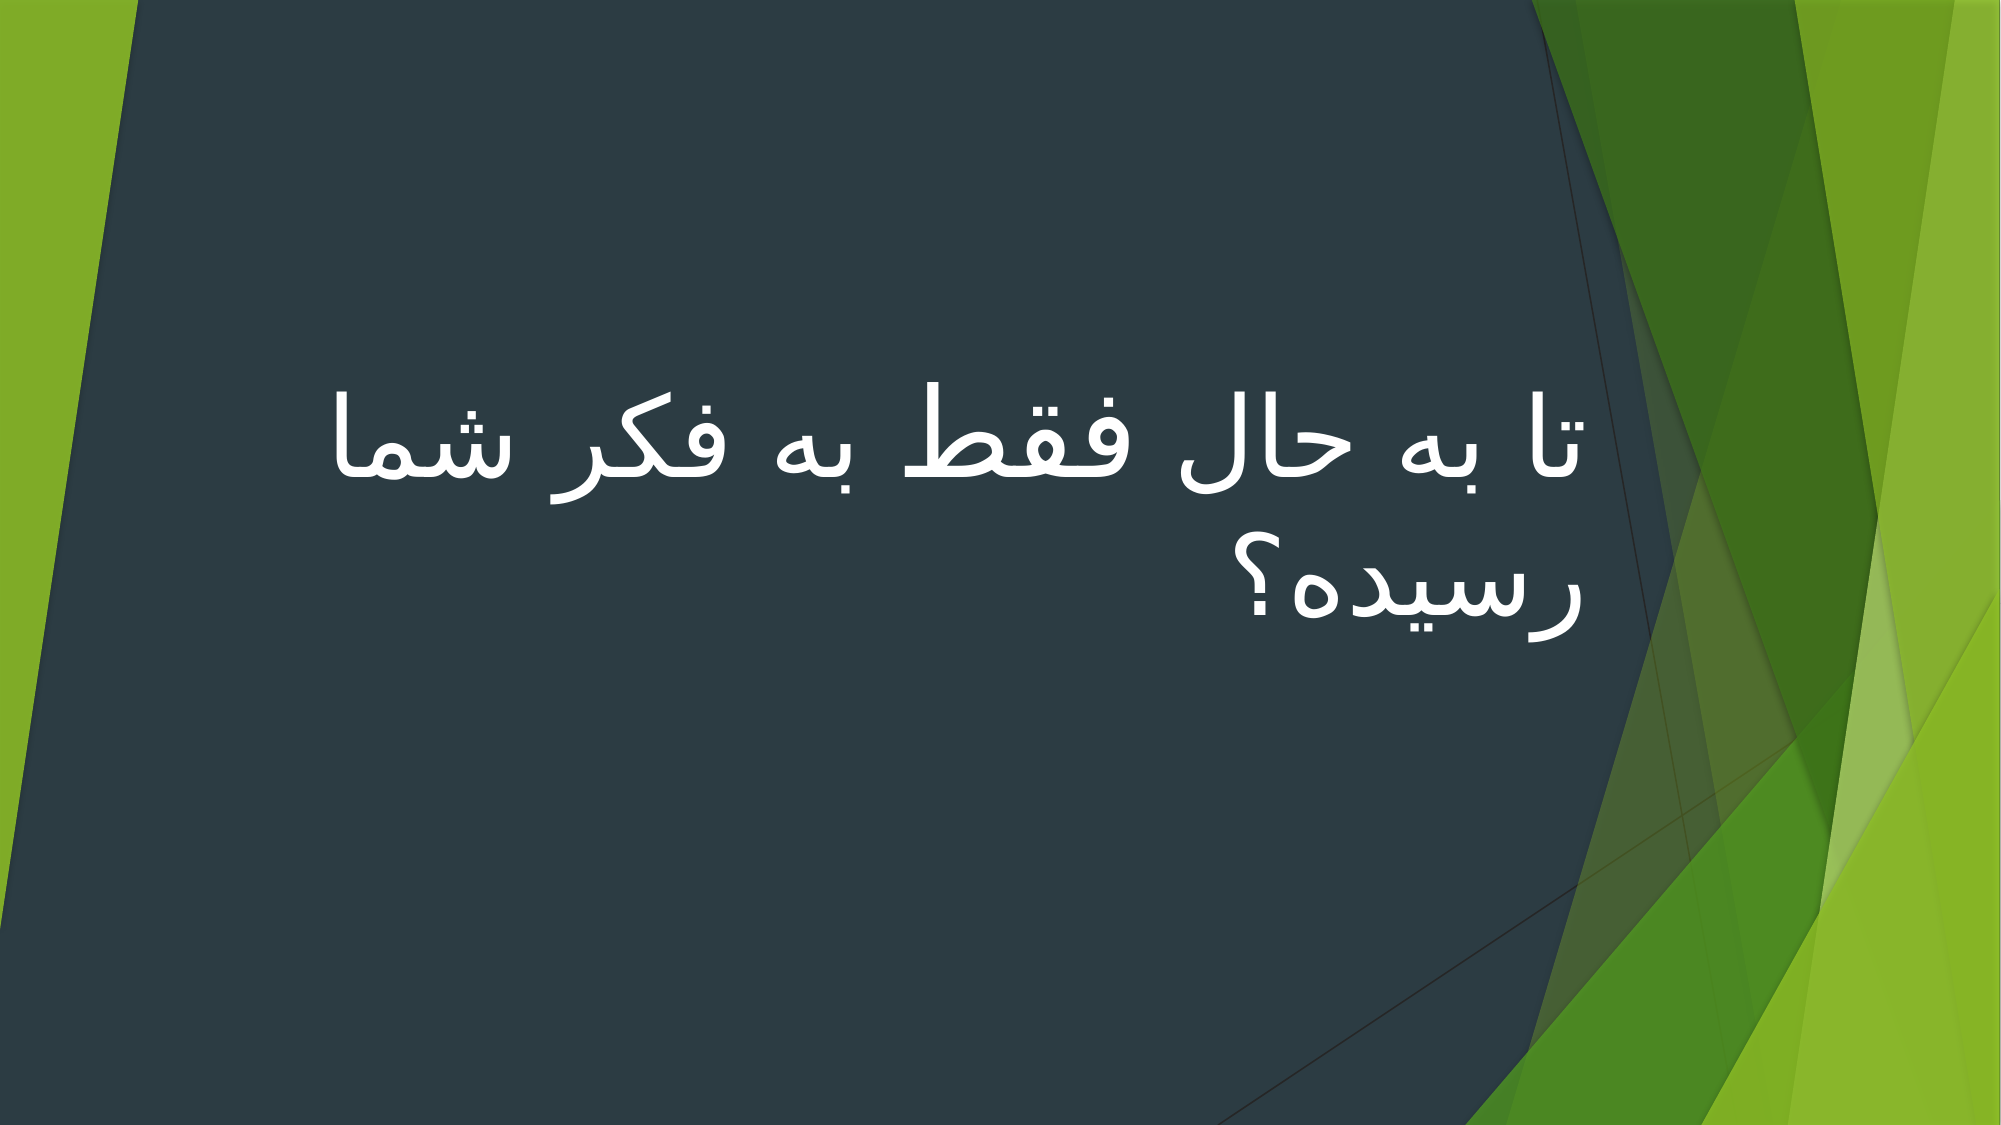

# تا به حال فقط به فکر شما رسیده؟